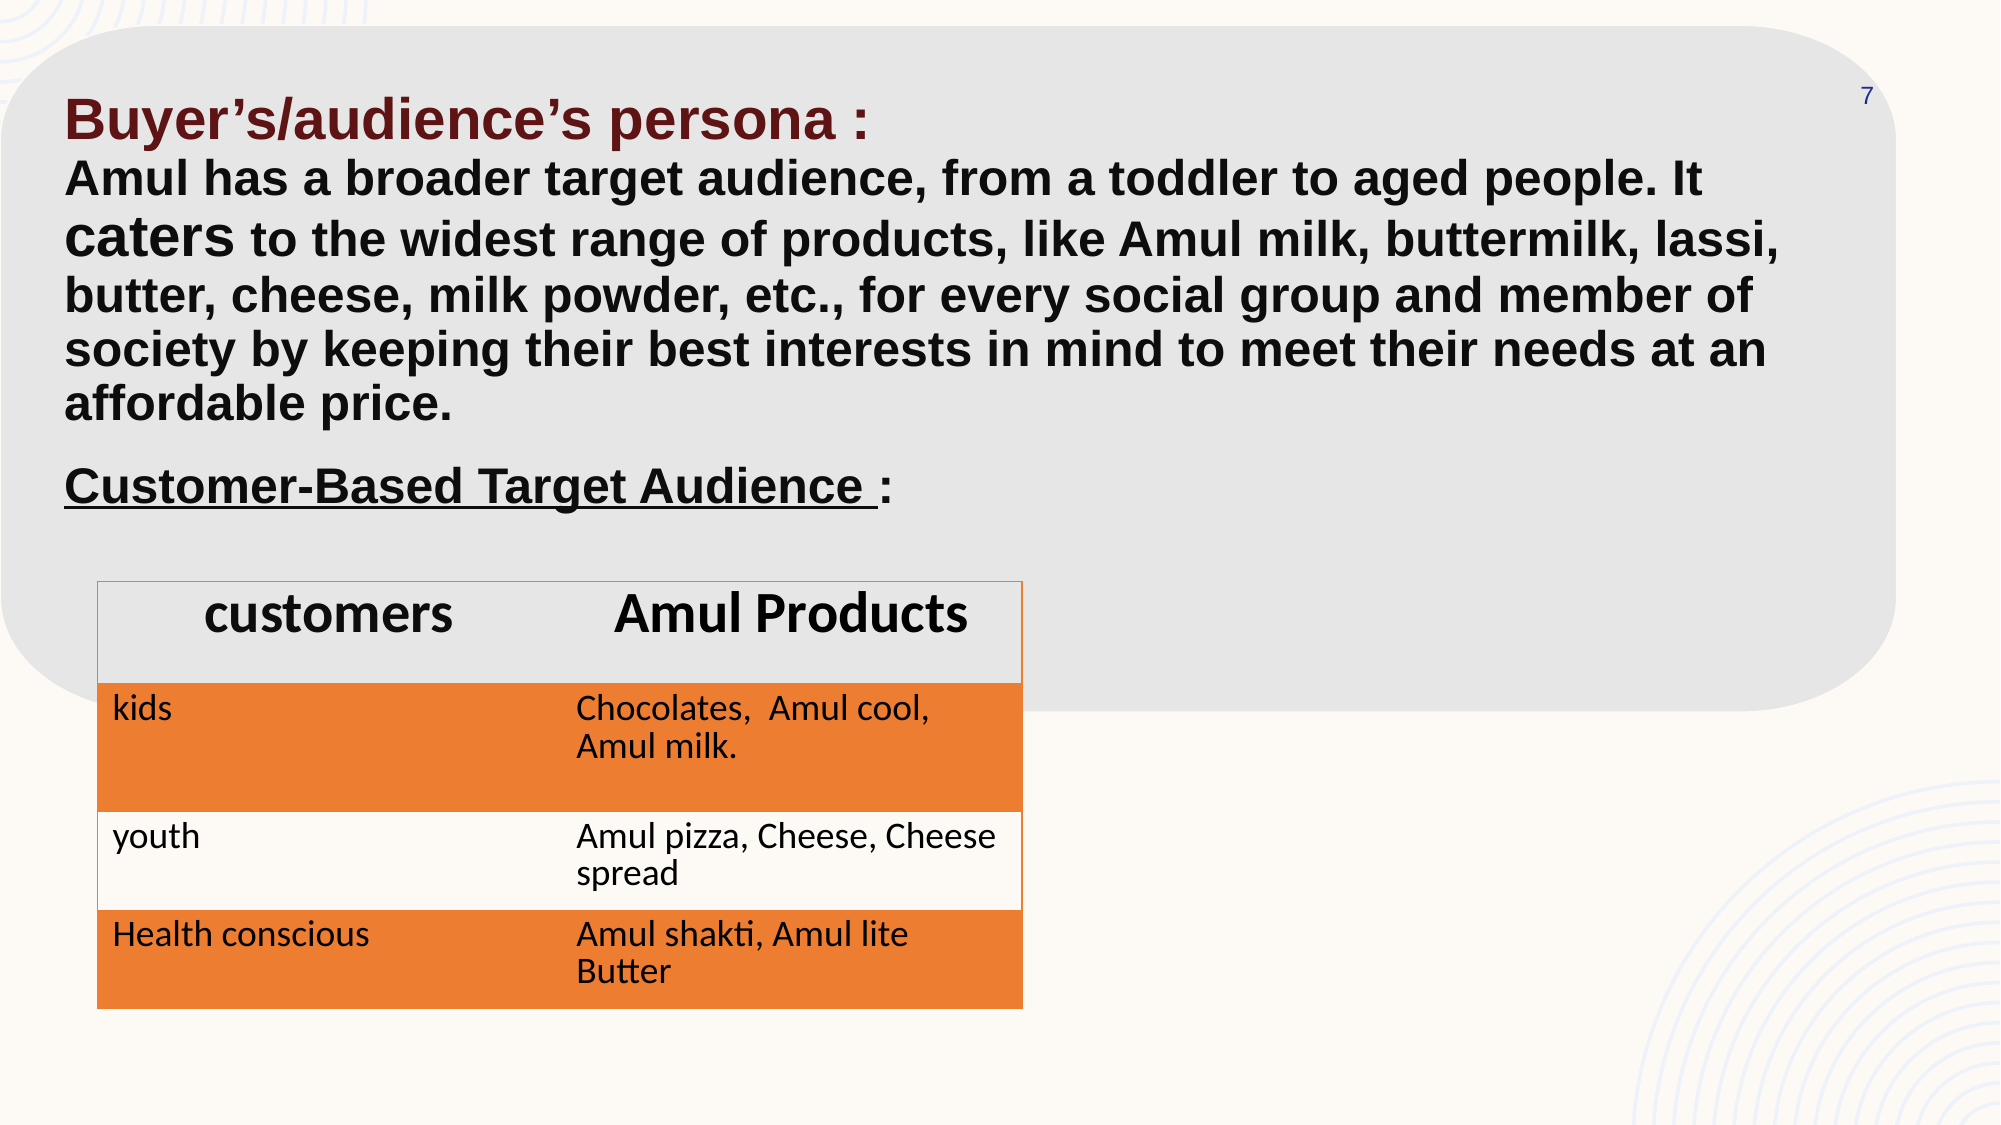

Buyer’s/audience’s persona :
Amul has a broader target audience, from a toddler to aged people. It caters to the widest range of products, like Amul milk, buttermilk, lassi, butter, cheese, milk powder, etc., for every social group and member of society by keeping their best interests in mind to meet their needs at an affordable price.
Customer-Based Target Audience :
7
| customers | Amul Products |
| --- | --- |
| kids | Chocolates, Amul cool, Amul milk. |
| youth | Amul pizza, Cheese, Cheese spread |
| Health conscious | Amul shakti, Amul lite Butter |